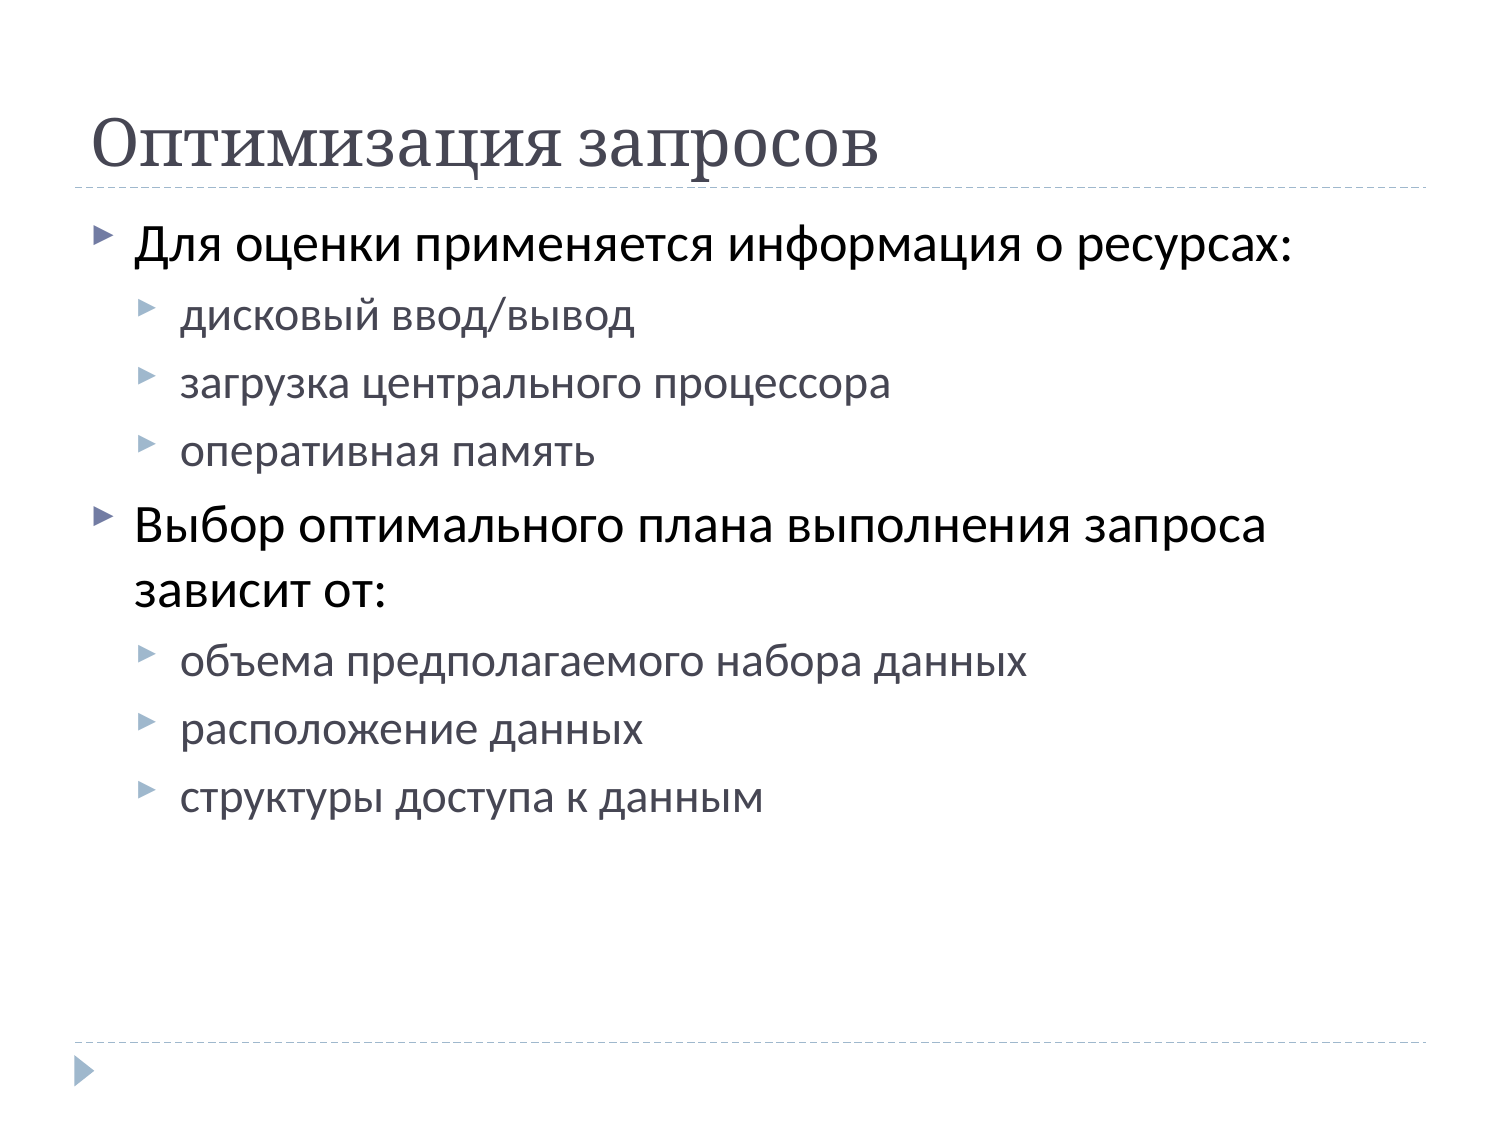

Оптимизация запросов
Для оценки применяется информация о ресурсах:
дисковый ввод/вывод
загрузка центрального процессора
оперативная память
Выбор оптимального плана выполнения запроса зависит от:
объема предполагаемого набора данных
расположение данных
структуры доступа к данным